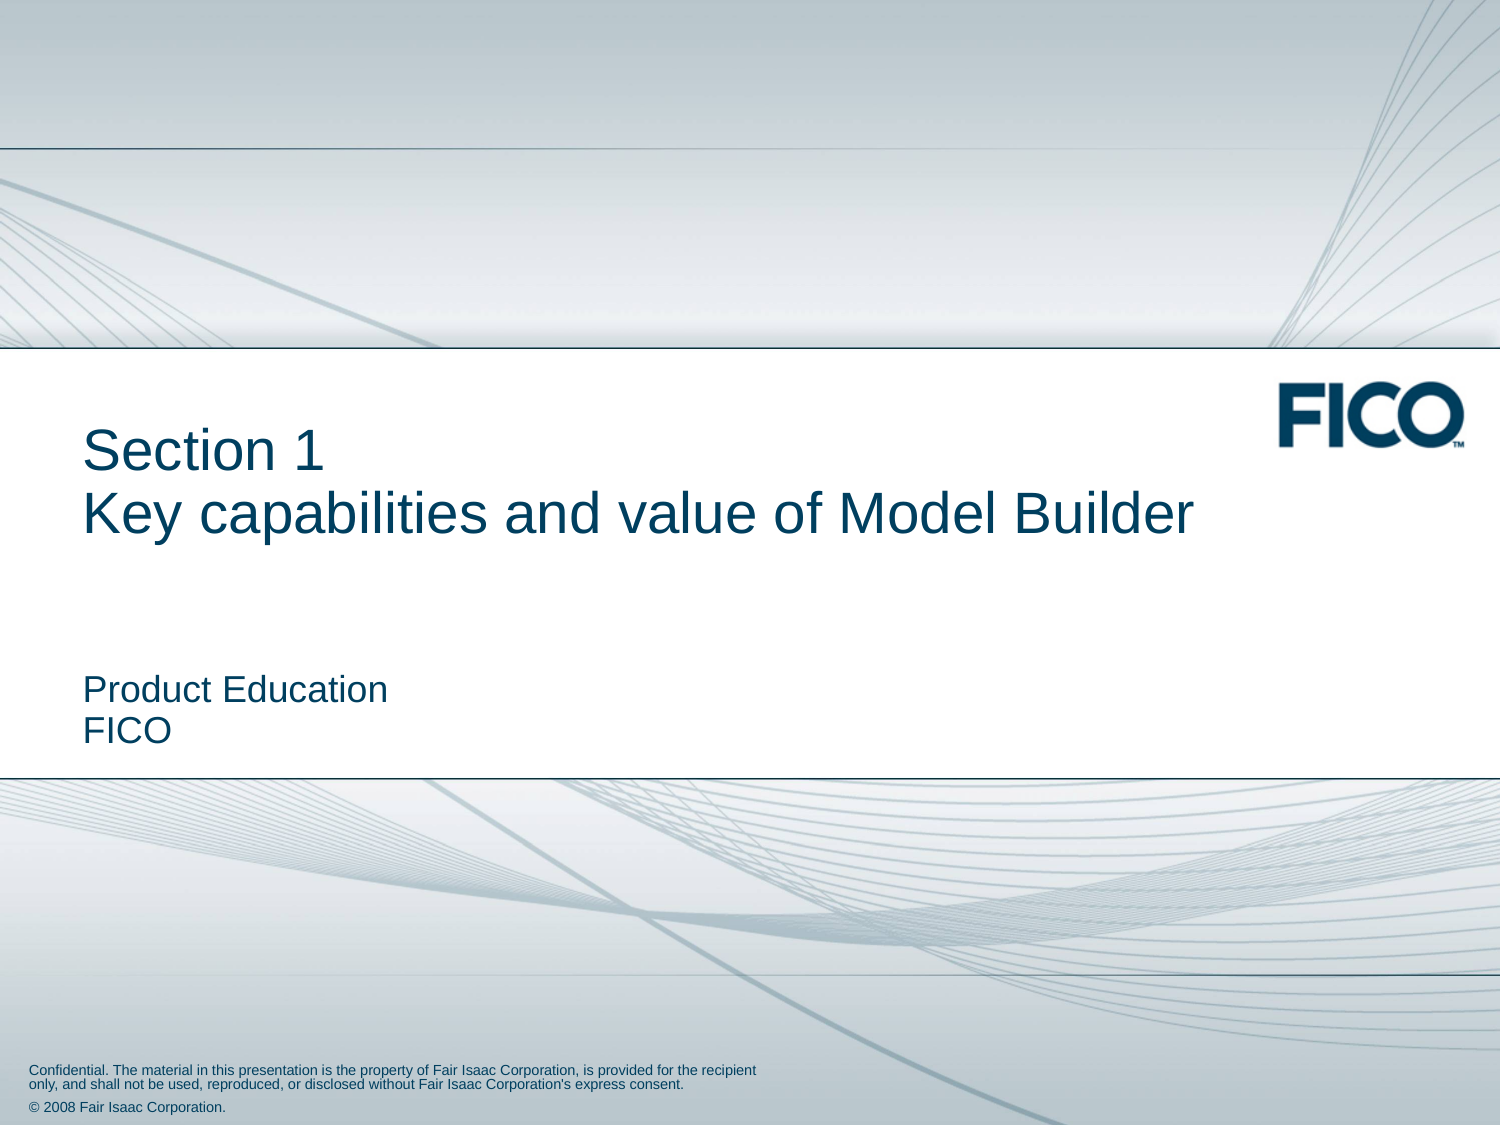

# Section 1 Key capabilities and value of Model Builder

Product Education
FICO